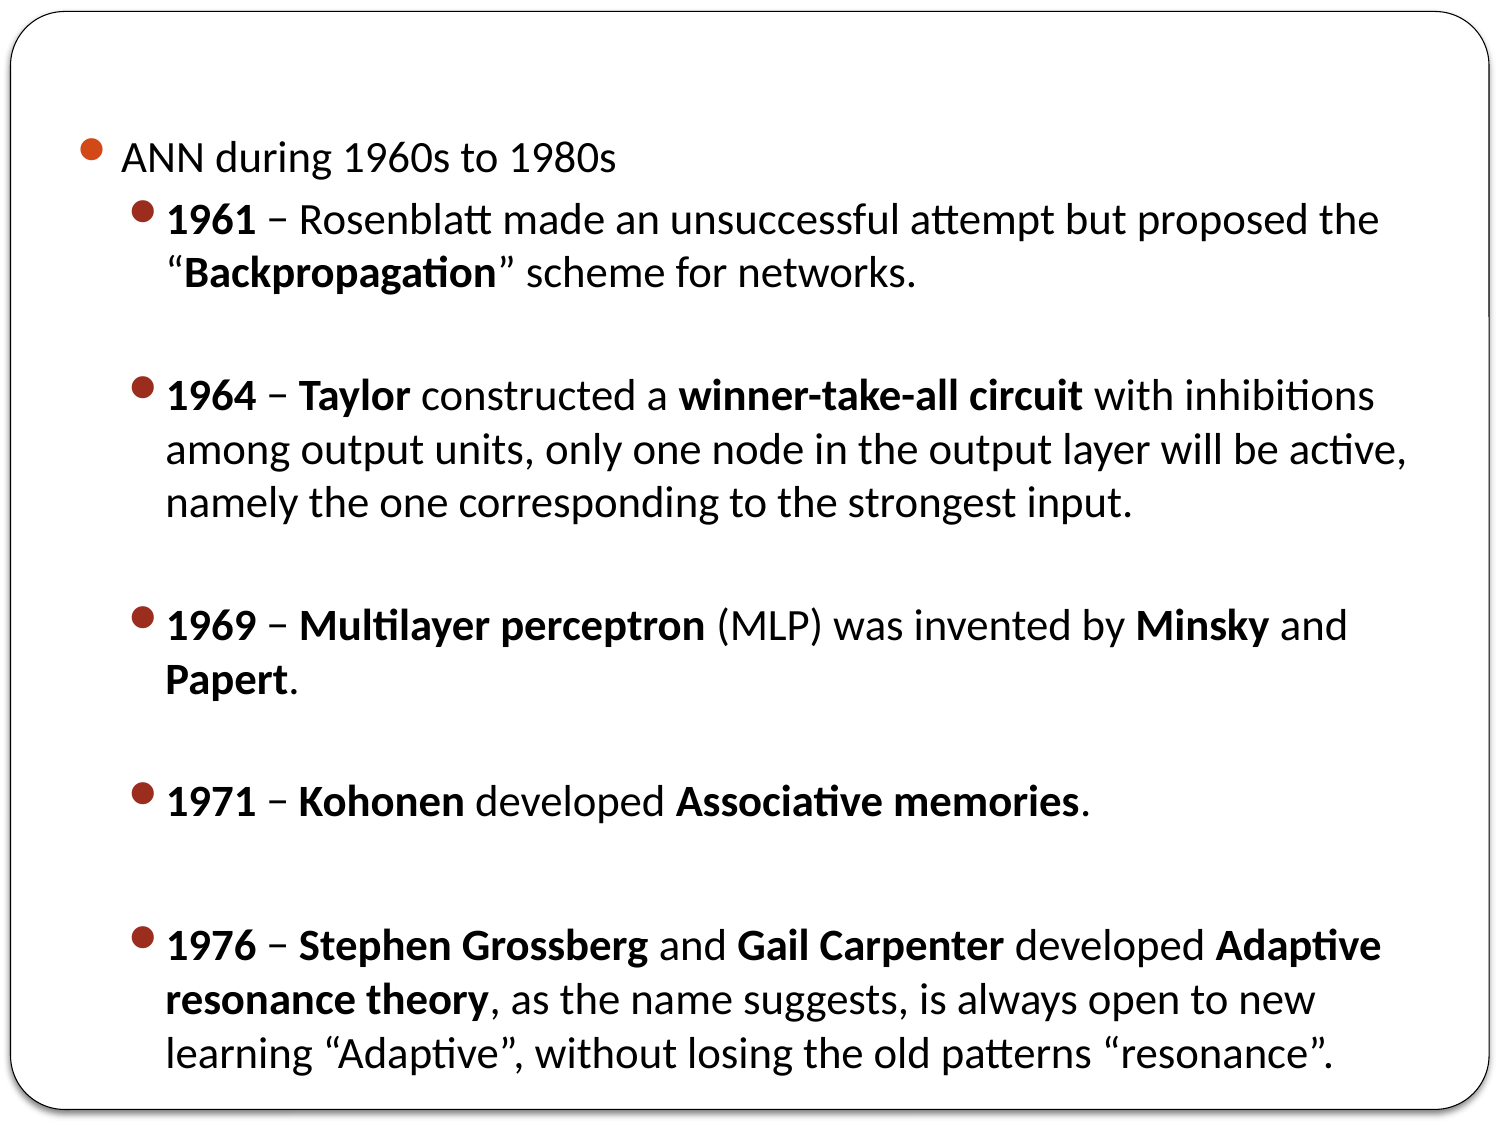

ANN during 1960s to 1980s
1961 − Rosenblatt made an unsuccessful attempt but proposed the “Backpropagation” scheme for networks.

1964 − Taylor constructed a winner-take-all circuit with inhibitions among output units, only one node in the output layer will be active, namely the one corresponding to the strongest input.

1969 − Multilayer perceptron (MLP) was invented by Minsky and Papert.

1971 − Kohonen developed Associative memories.

1976 − Stephen Grossberg and Gail Carpenter developed Adaptive resonance theory, as the name suggests, is always open to new learning “Adaptive”, without losing the old patterns “resonance”.